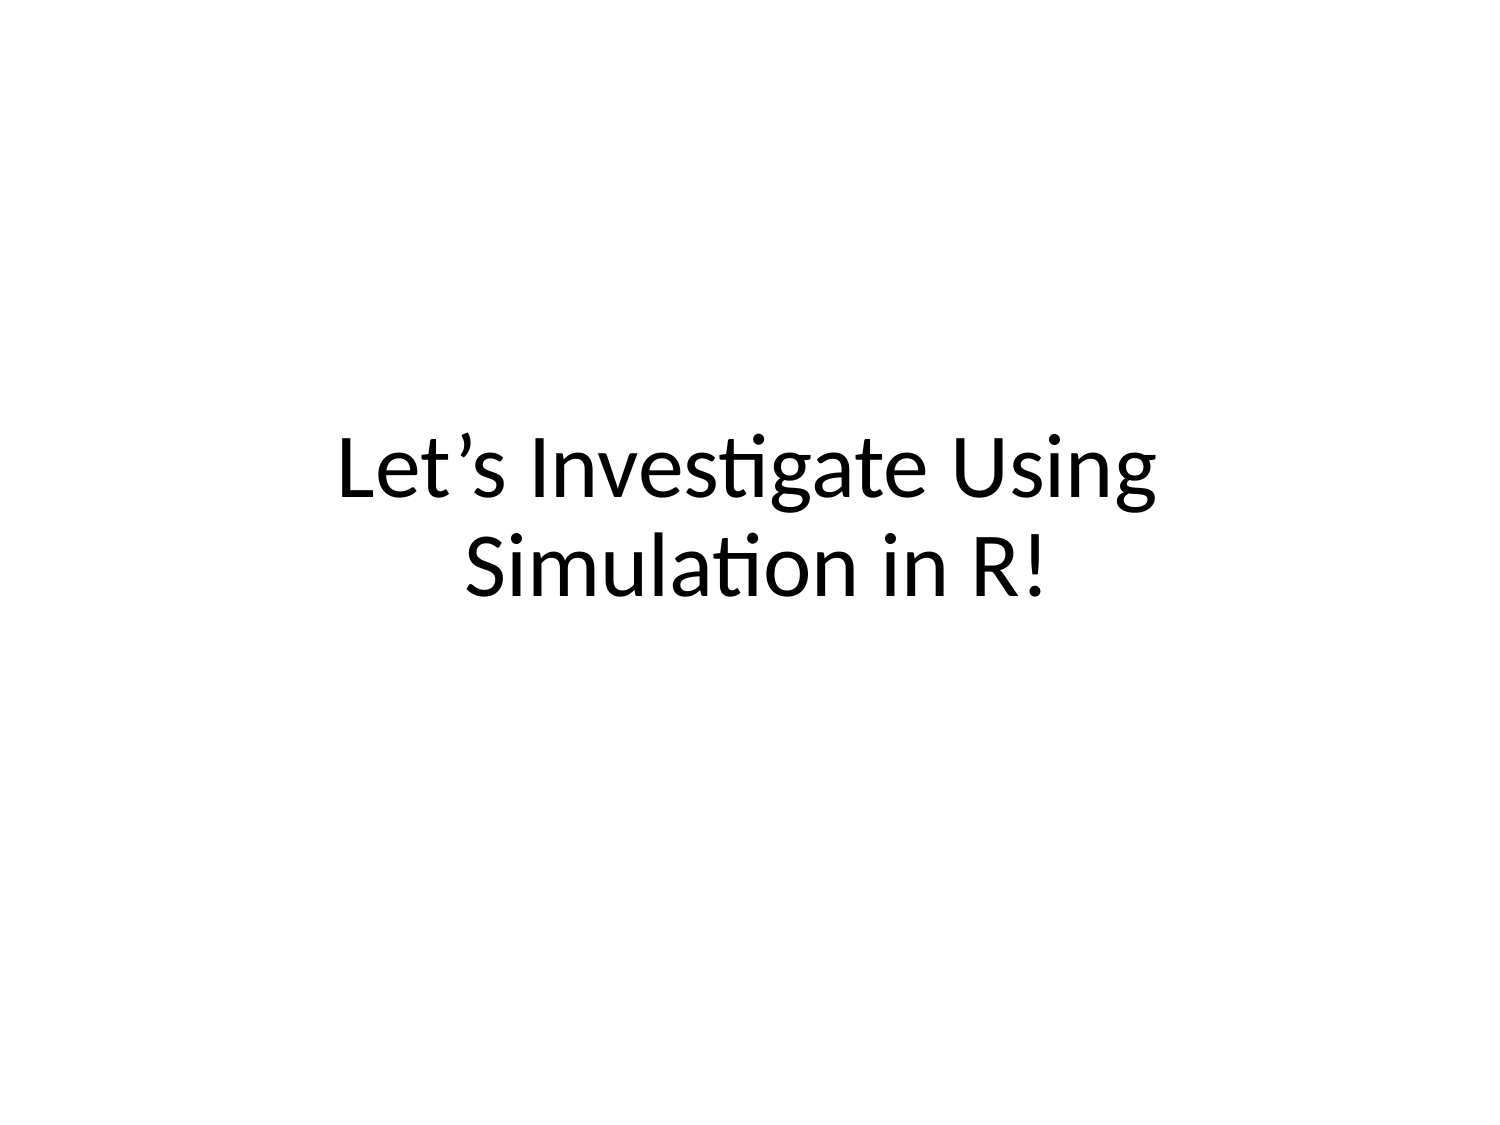

# Let’s Investigate Using Simulation in R!